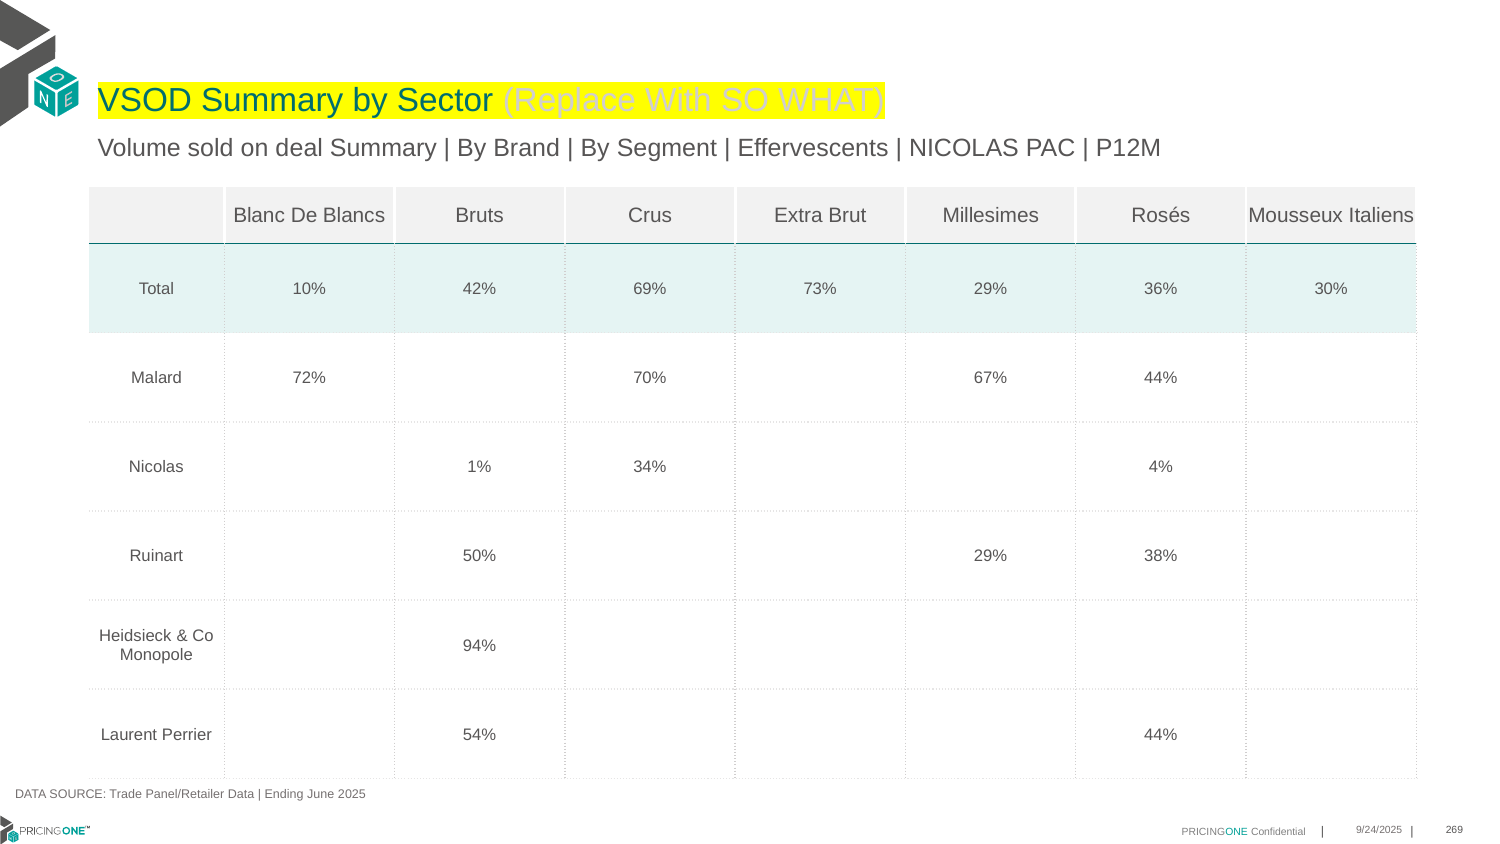

# VSOD Summary by Sector (Replace With SO WHAT)
Volume sold on deal Summary | By Brand | By Segment | Effervescents | NICOLAS PAC | P12M
|  | Blanc De Blancs | Bruts | Crus | Extra Brut | Millesimes | Rosés | Mousseux Italiens |
| --- | --- | --- | --- | --- | --- | --- | --- |
| Total | 10% | 42% | 69% | 73% | 29% | 36% | 30% |
| Malard | 72% |  | 70% |  | 67% | 44% |  |
| Nicolas |  | 1% | 34% |  |  | 4% |  |
| Ruinart |  | 50% |  |  | 29% | 38% |  |
| Heidsieck & Co Monopole |  | 94% |  |  |  |  |  |
| Laurent Perrier |  | 54% |  |  |  | 44% |  |
DATA SOURCE: Trade Panel/Retailer Data | Ending June 2025

9/24/2025
269